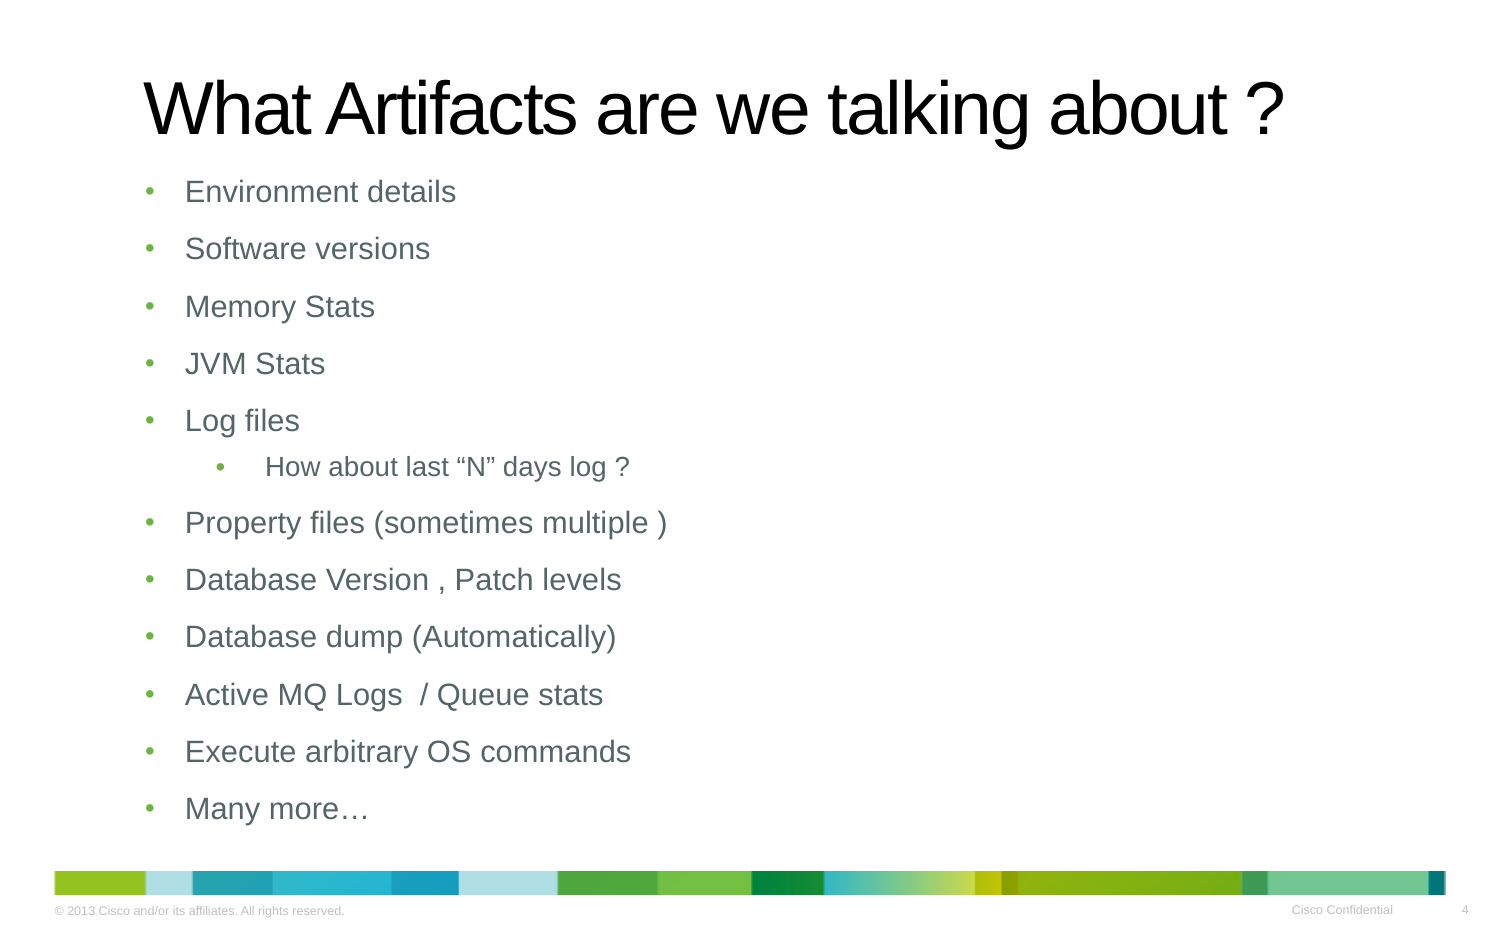

# What Artifacts are we talking about ?
Environment details
Software versions
Memory Stats
JVM Stats
Log files
How about last “N” days log ?
Property files (sometimes multiple )
Database Version , Patch levels
Database dump (Automatically)
Active MQ Logs  / Queue stats
Execute arbitrary OS commands
Many more…